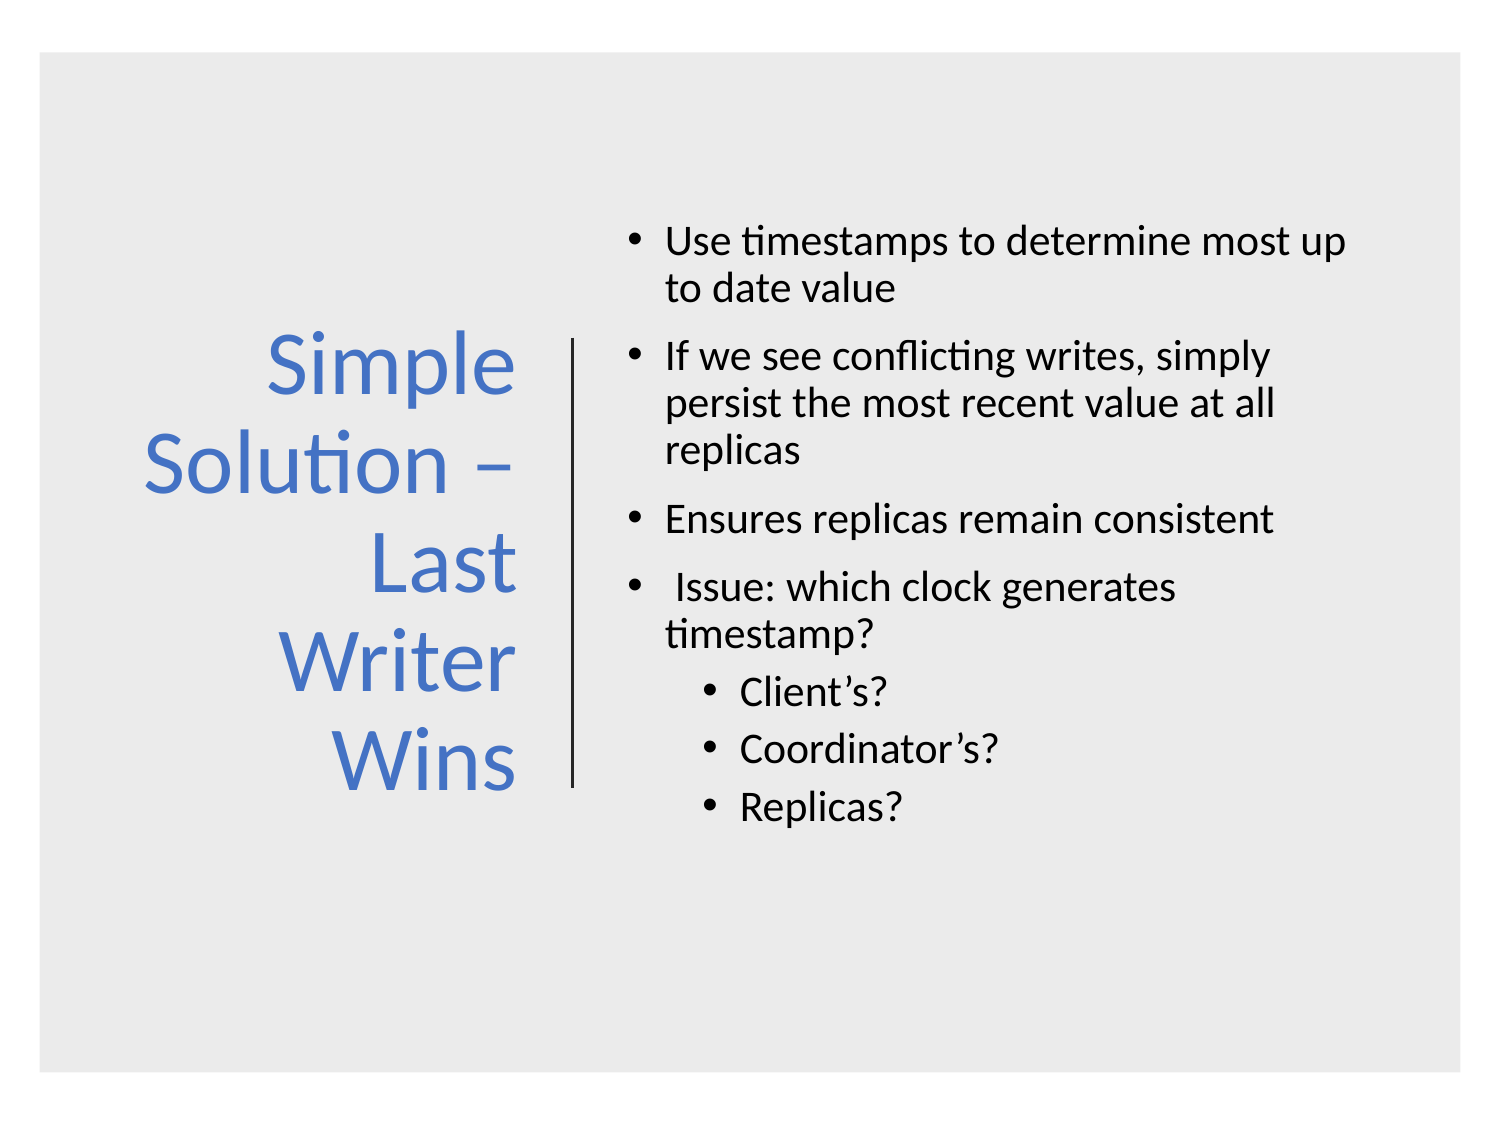

# Simple Solution – Last Writer Wins
Use timestamps to determine most up to date value
If we see conflicting writes, simply persist the most recent value at all replicas
Ensures replicas remain consistent
 Issue: which clock generates timestamp?
Client’s?
Coordinator’s?
Replicas?